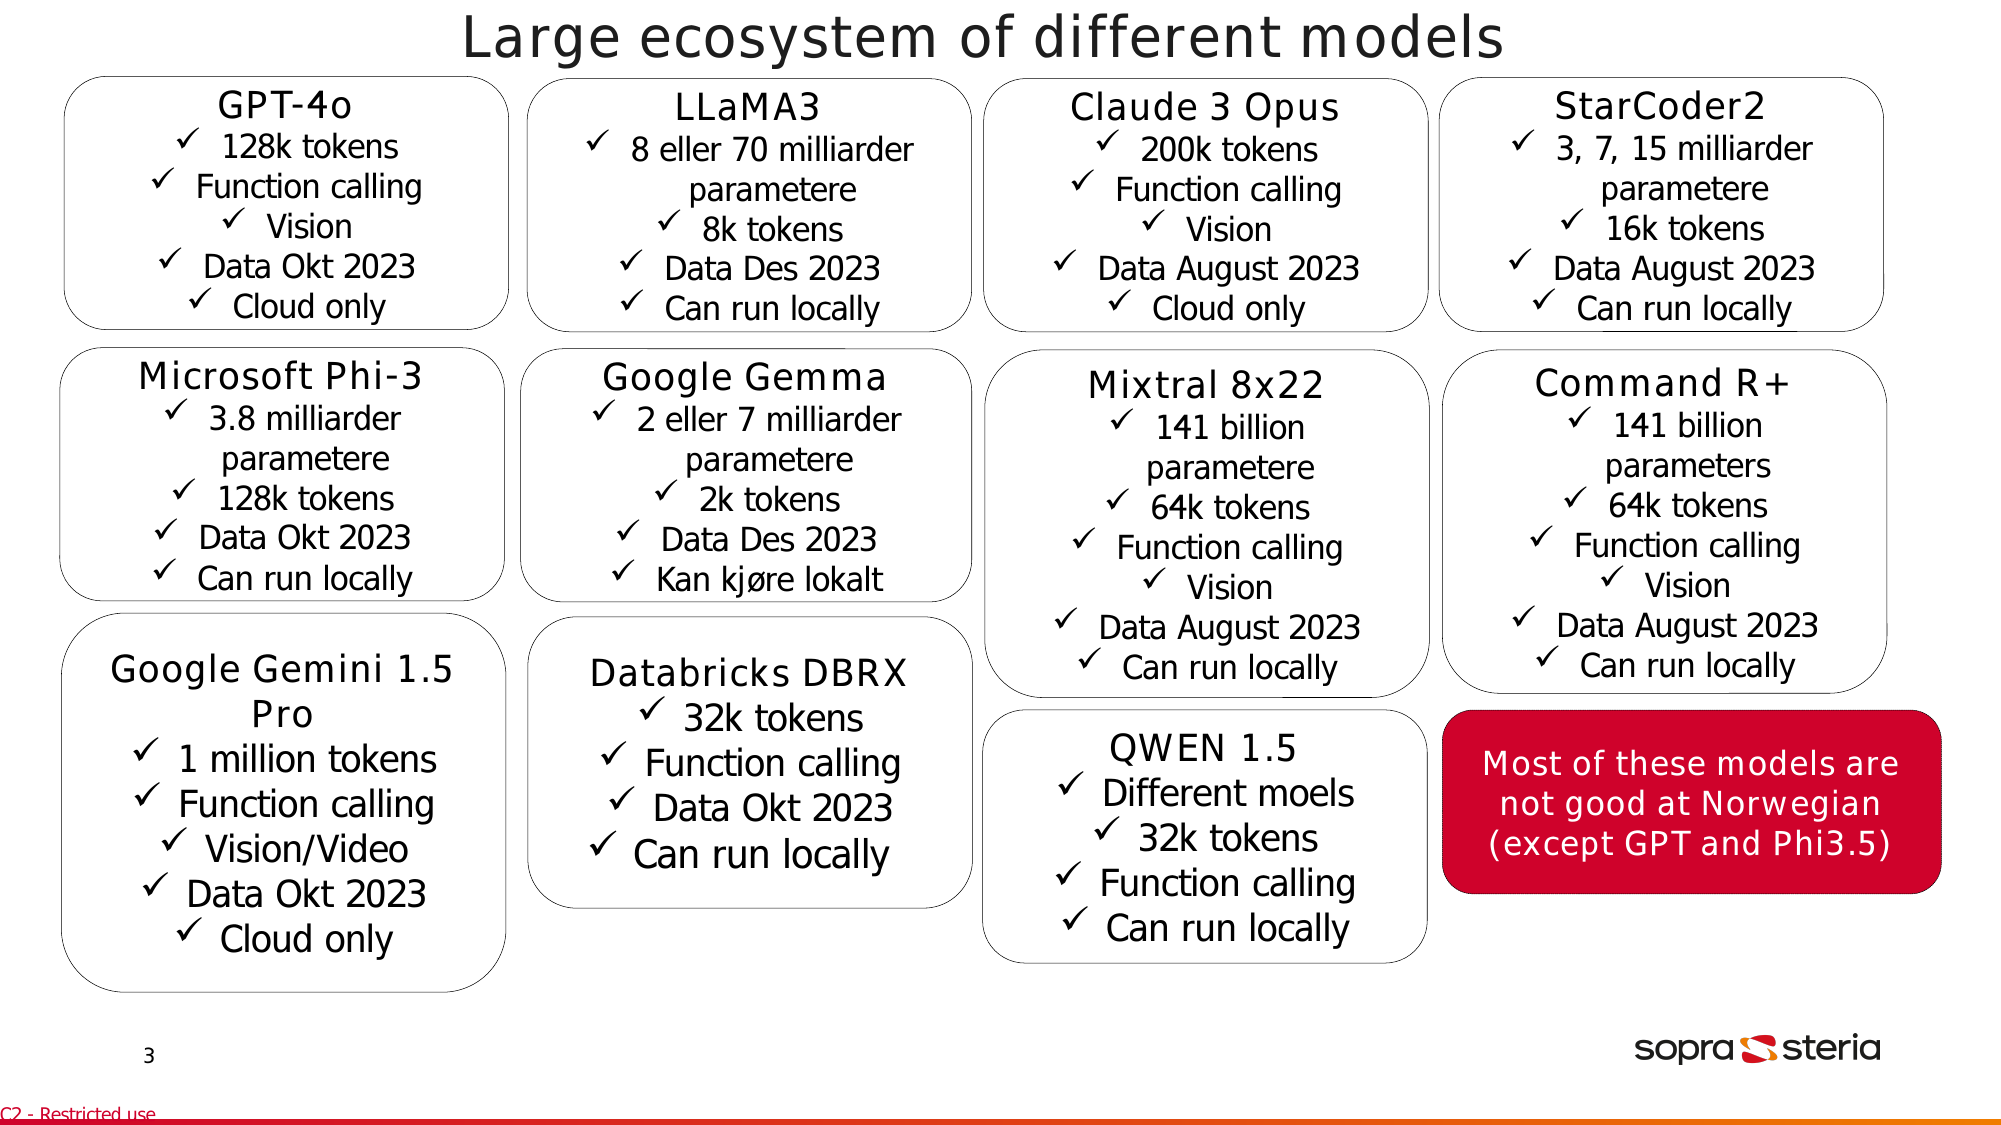

# Large ecosystem of different models
GPT-4o
128k tokens
Function calling
Vision
Data Okt 2023
Cloud only
StarCoder2
3, 7, 15 milliarder parametere
16k tokens
Data August 2023
Can run locally
LLaMA3
8 eller 70 milliarder parametere
8k tokens
Data Des 2023
Can run locally
Claude 3 Opus
200k tokens
Function calling
Vision
Data August 2023
Cloud only
Microsoft Phi-3
3.8 milliarder parametere
128k tokens
Data Okt 2023
Can run locally
Google Gemma
2 eller 7 milliarder parametere
2k tokens
Data Des 2023
Kan kjøre lokalt
Mixtral 8x22
141 billion
parametere
64k tokens
Function calling
Vision
Data August 2023
Can run locally
Command R+
141 billion
parameters
64k tokens
Function calling
Vision
Data August 2023
Can run locally
Microsoft Phi-3
Google Gemini 1.5 Pro
1 million tokens
Function calling
Vision/Video
Data Okt 2023
Cloud only
Databricks DBRX
32k tokens
Function calling
Data Okt 2023
Can run locally
QWEN 1.5
Different moels
32k tokens
Function calling
Can run locally
Most of these models are not good at Norwegian (except GPT and Phi3.5)